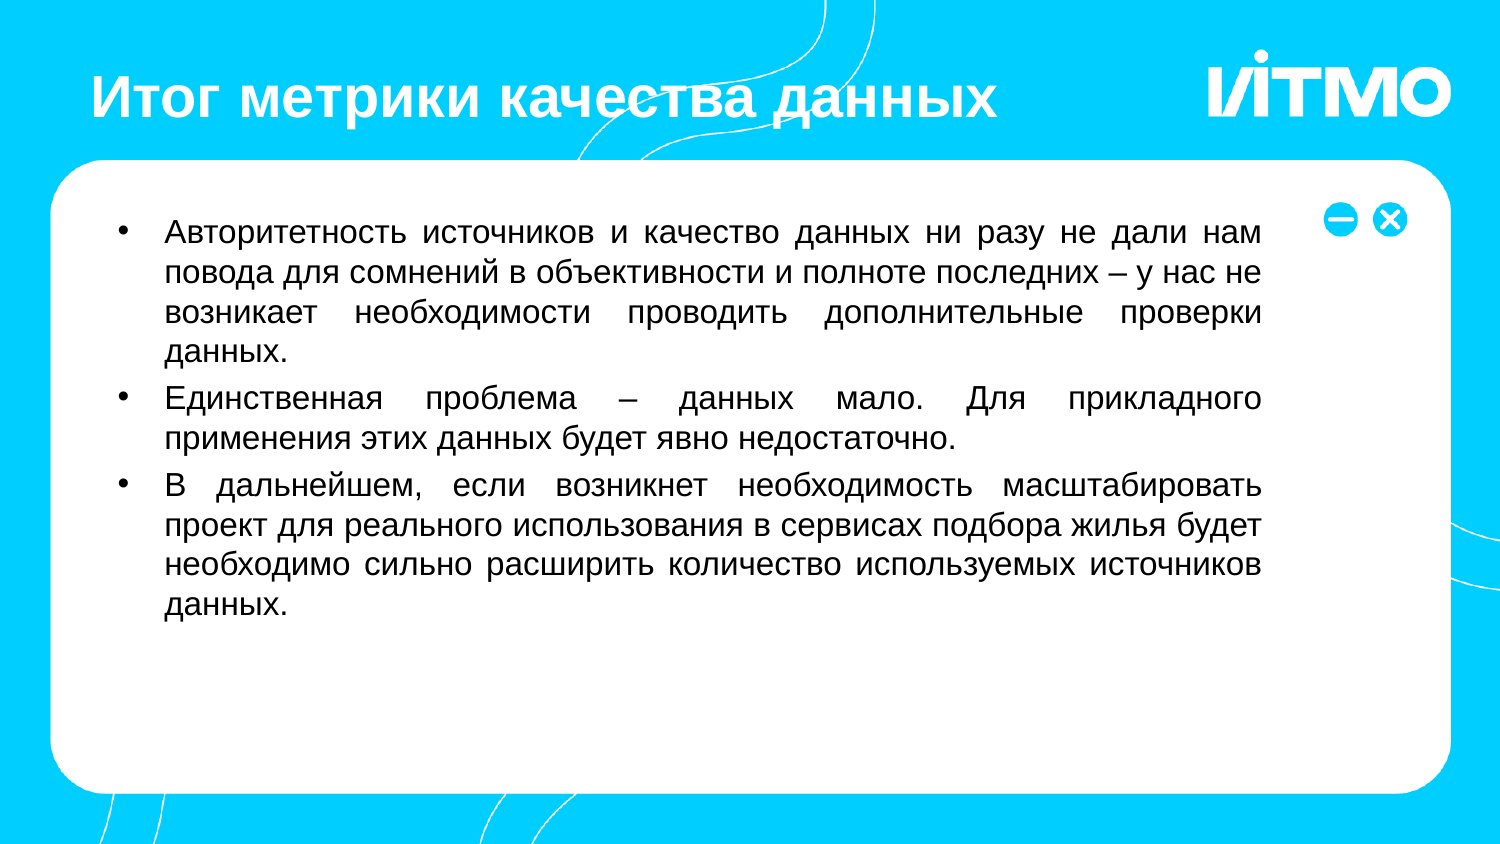

# Итог метрики качества данных
Авторитетность источников и качество данных ни разу не дали нам повода для сомнений в объективности и полноте последних – у нас не возникает необходимости проводить дополнительные проверки данных.
Единственная проблема – данных мало. Для прикладного применения этих данных будет явно недостаточно.
В дальнейшем, если возникнет необходимость масштабировать проект для реального использования в сервисах подбора жилья будет необходимо сильно расширить количество используемых источников данных.